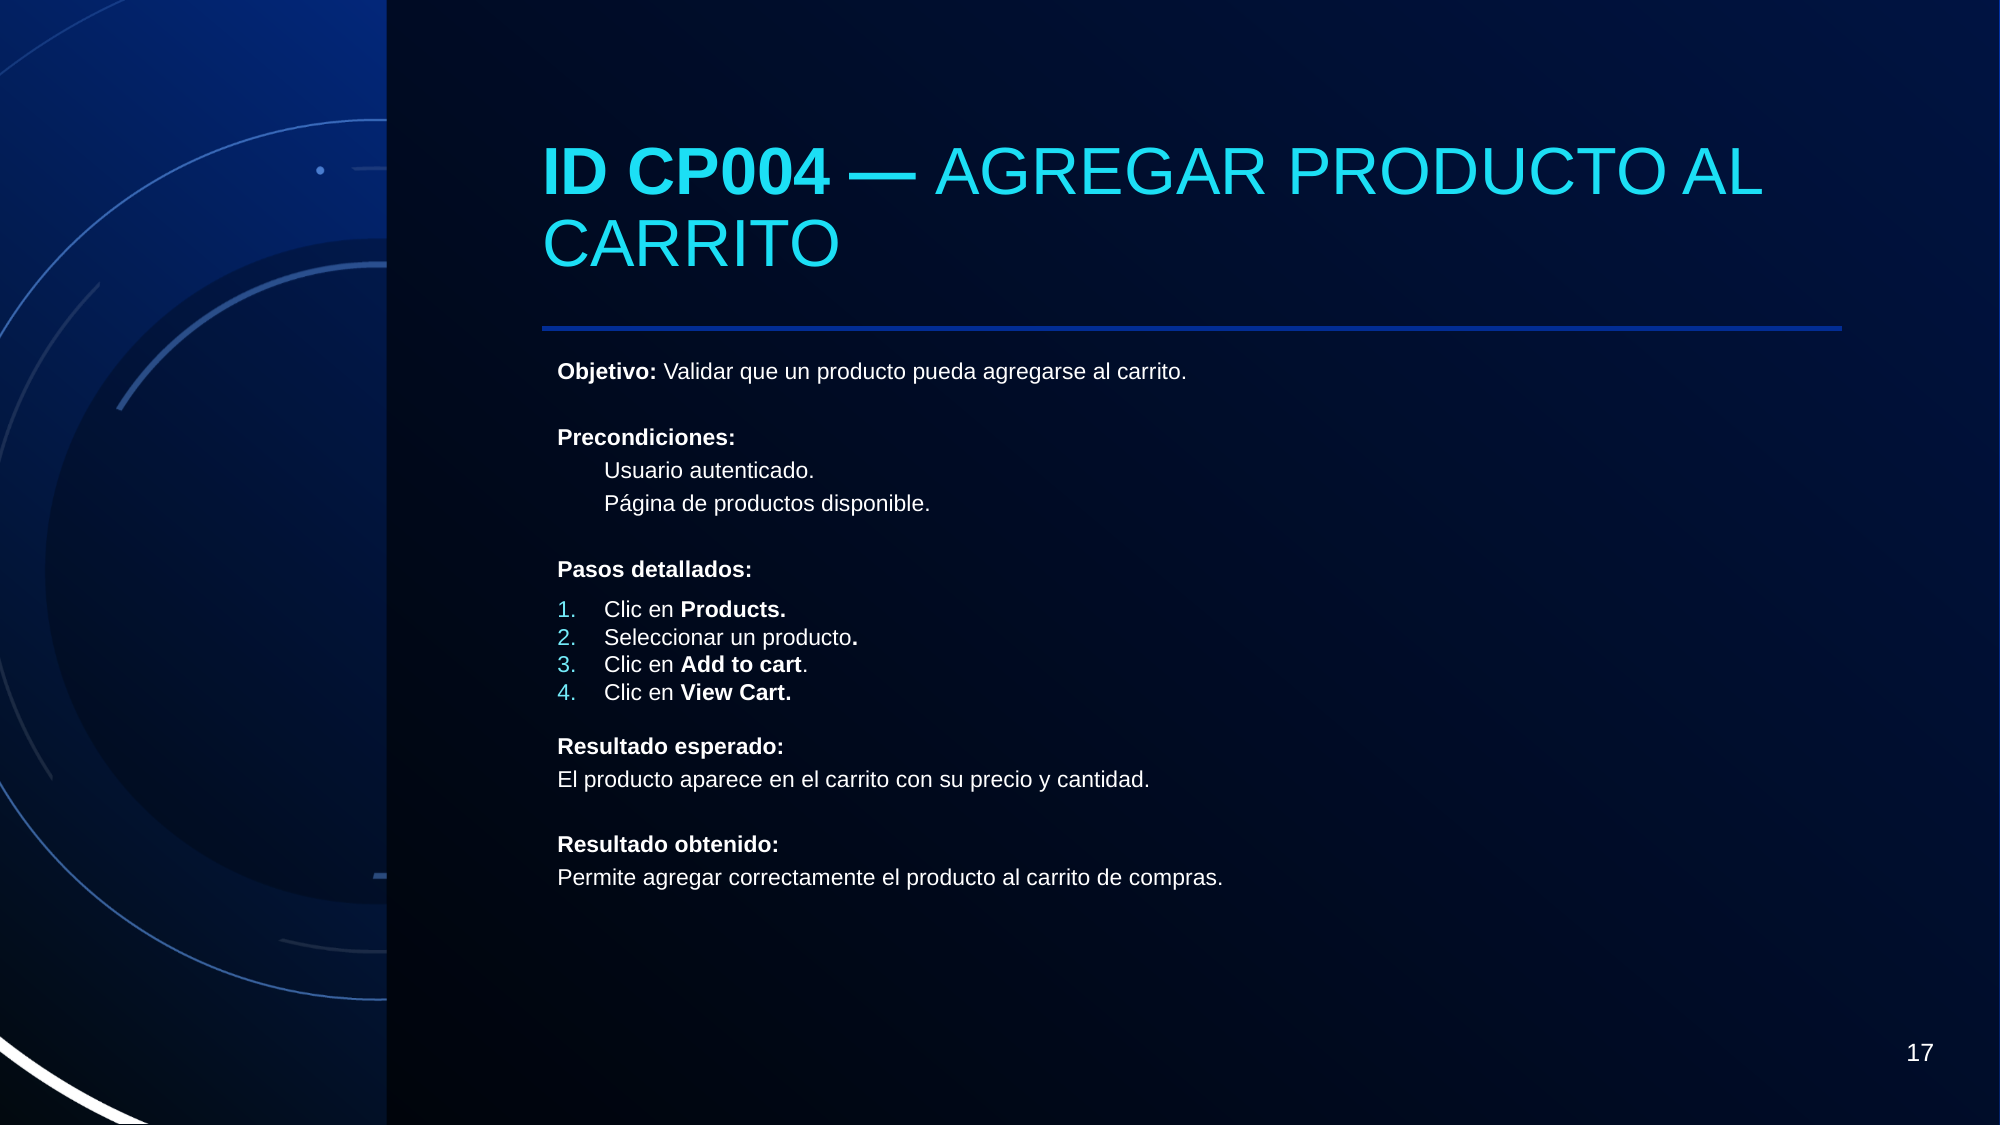

# ID cp004 — Agregar Producto al Carrito
Objetivo: Validar que un producto pueda agregarse al carrito.
Precondiciones:
Usuario autenticado.
Página de productos disponible.
Pasos detallados:
Clic en Products.
Seleccionar un producto.
Clic en Add to cart.
Clic en View Cart.
Resultado esperado:
El producto aparece en el carrito con su precio y cantidad.
Resultado obtenido:
Permite agregar correctamente el producto al carrito de compras.
17